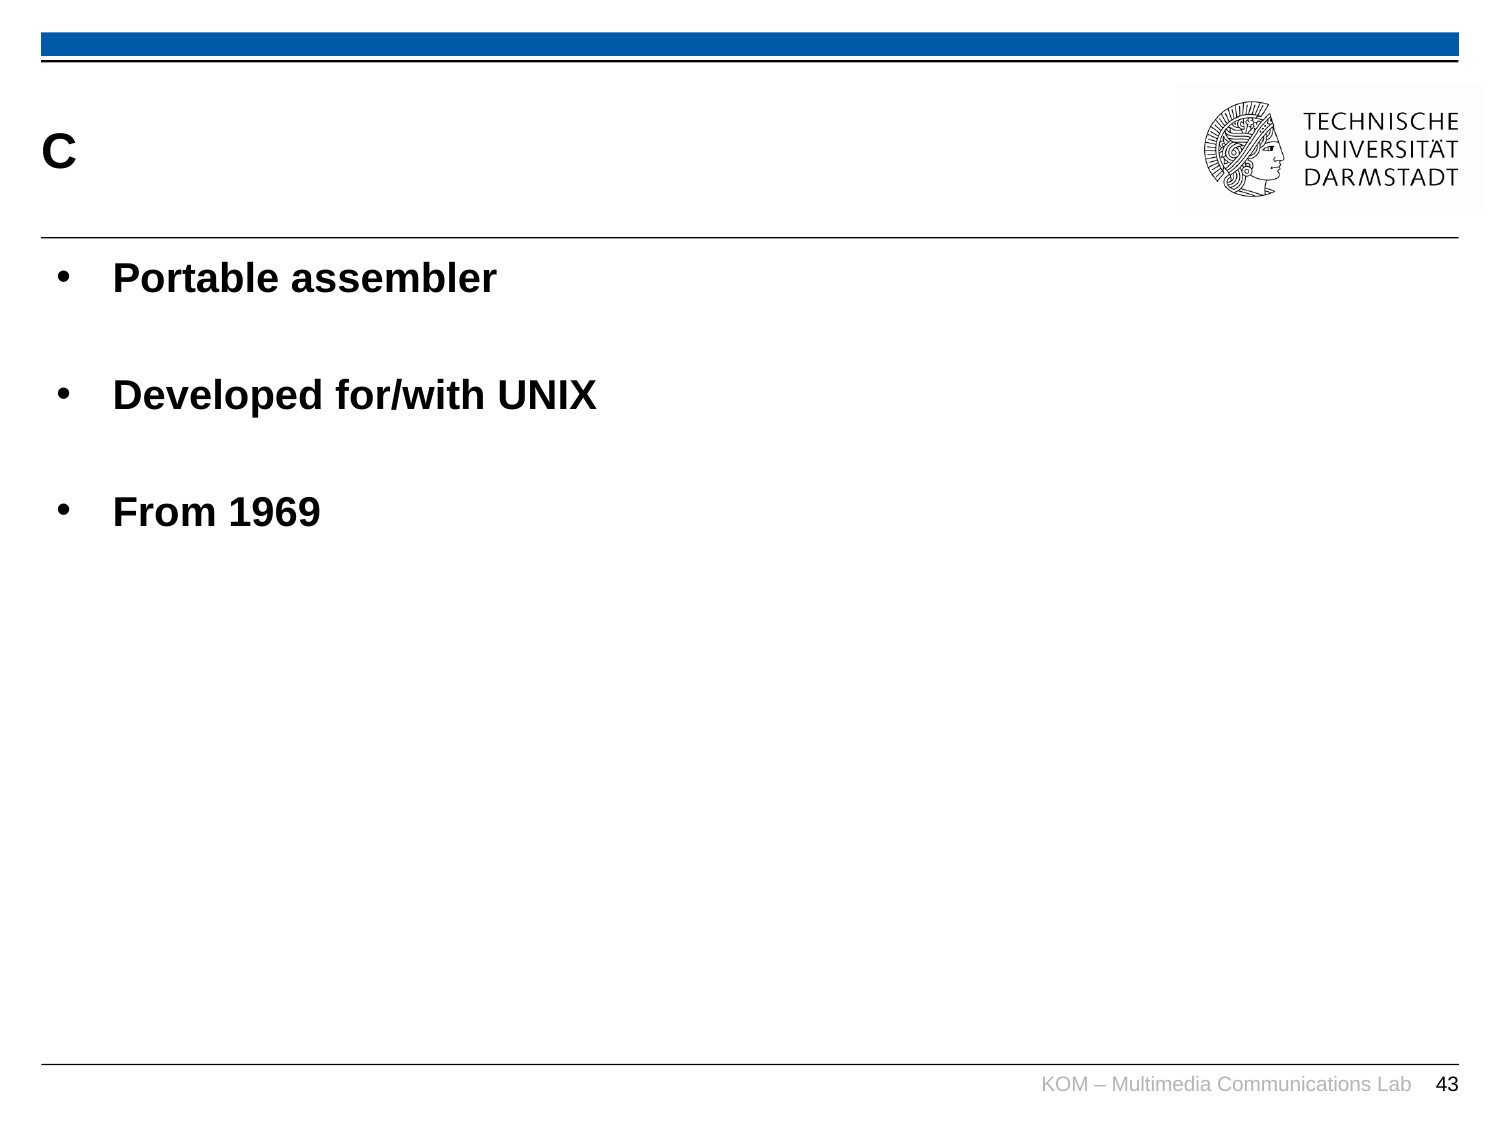

# C
Portable assembler

Developed for/with UNIX

From 1969